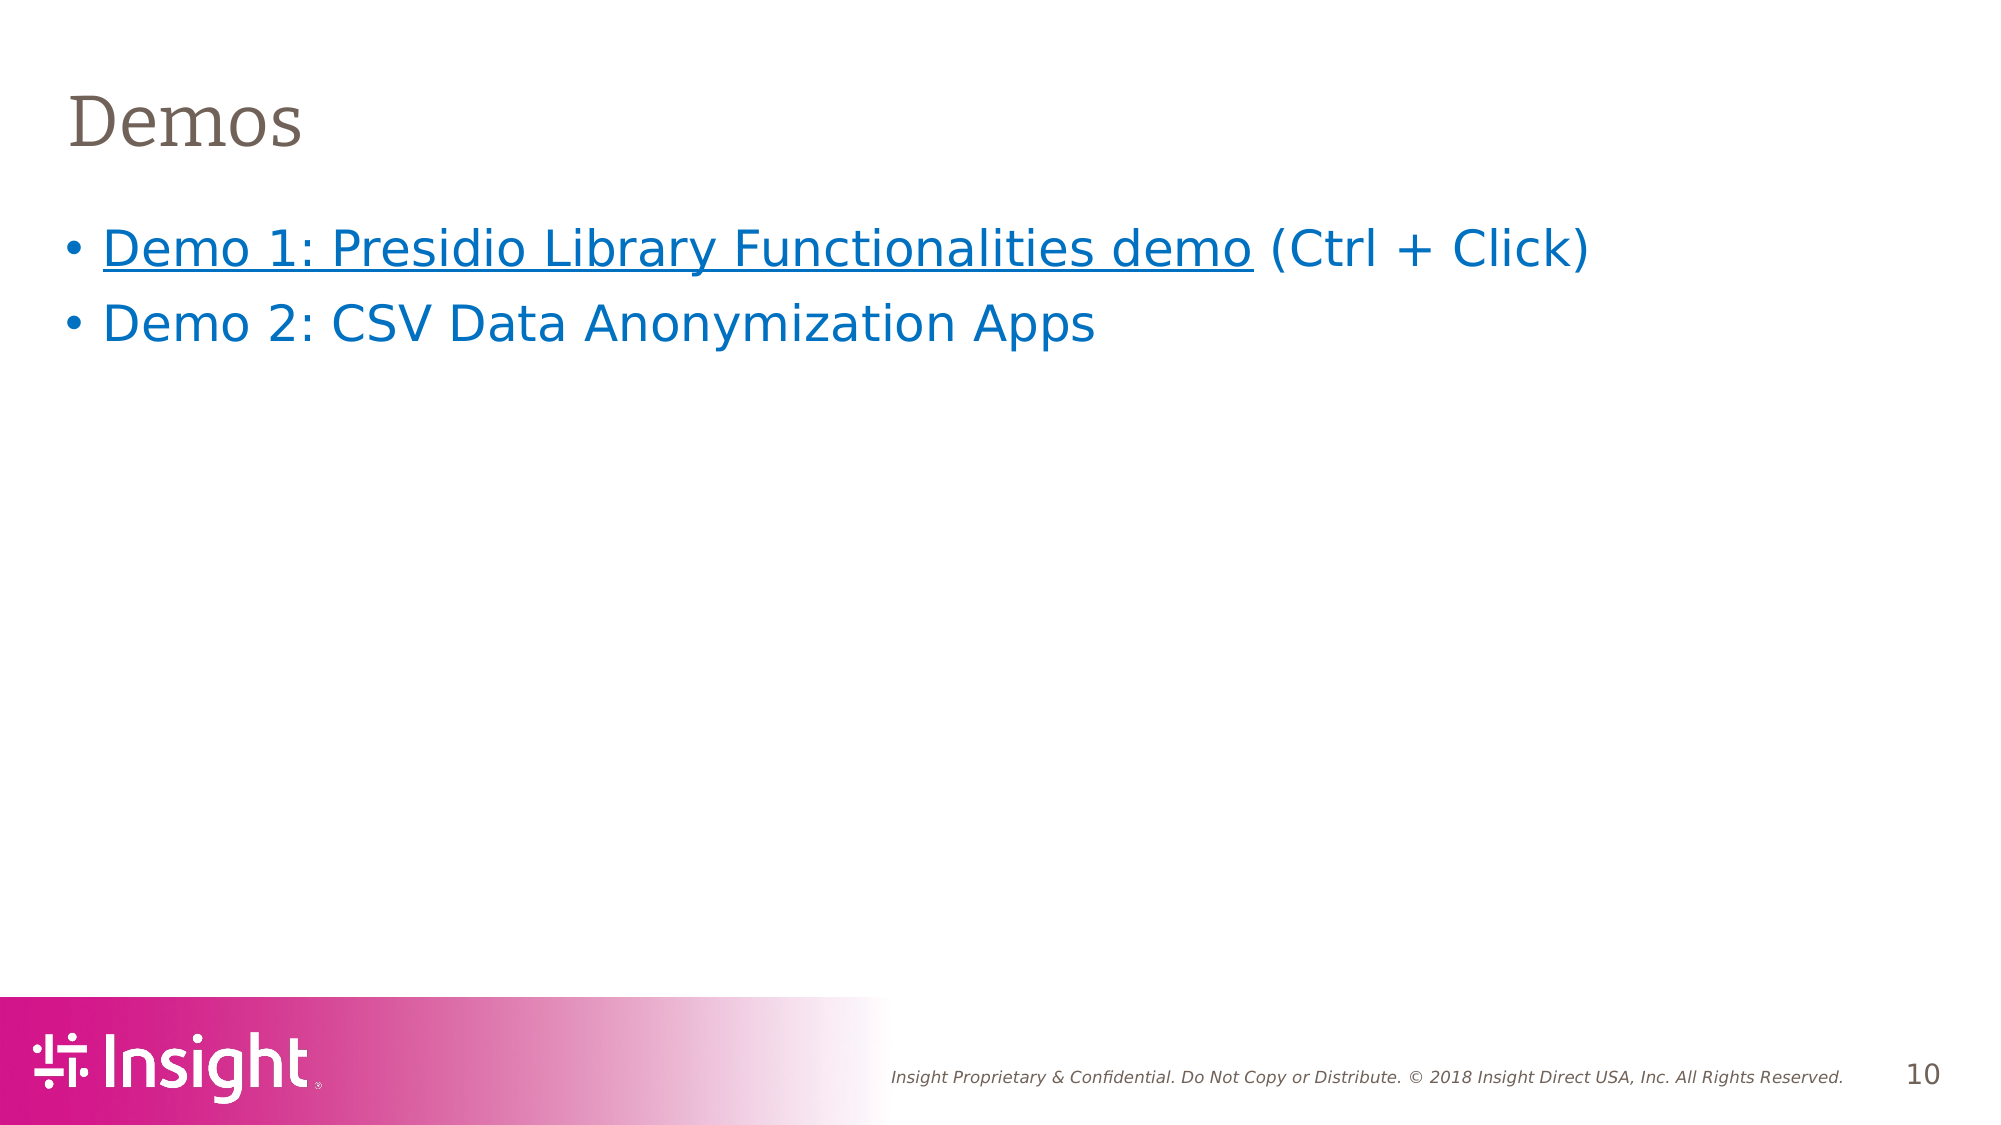

# Demos
Demo 1: Presidio Library Functionalities demo (Ctrl + Click)
Demo 2: CSV Data Anonymization Apps